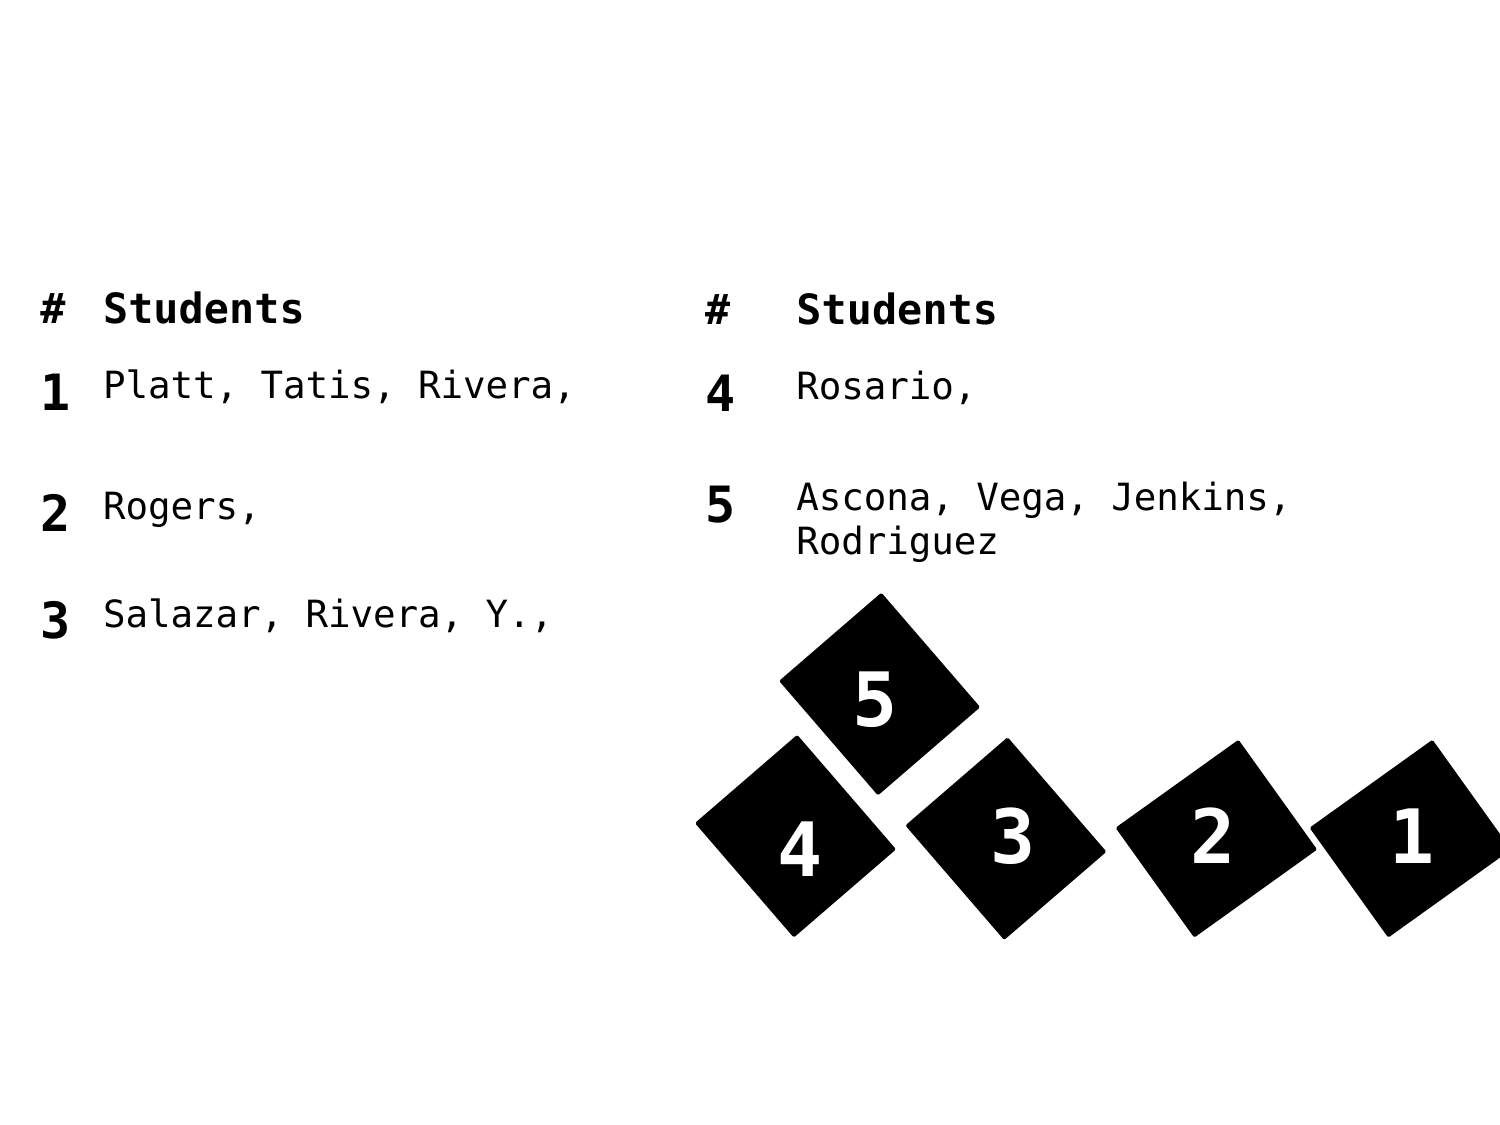

#
| # | Students |
| --- | --- |
| 1 | Platt, Tatis, Rivera, |
| 2 | Rogers, |
| 3 | Salazar, Rivera, Y., |
| # | Students |
| --- | --- |
| 4 | Rosario, |
| 5 | Ascona, Vega, Jenkins, Rodriguez |

5

3
2
1
4